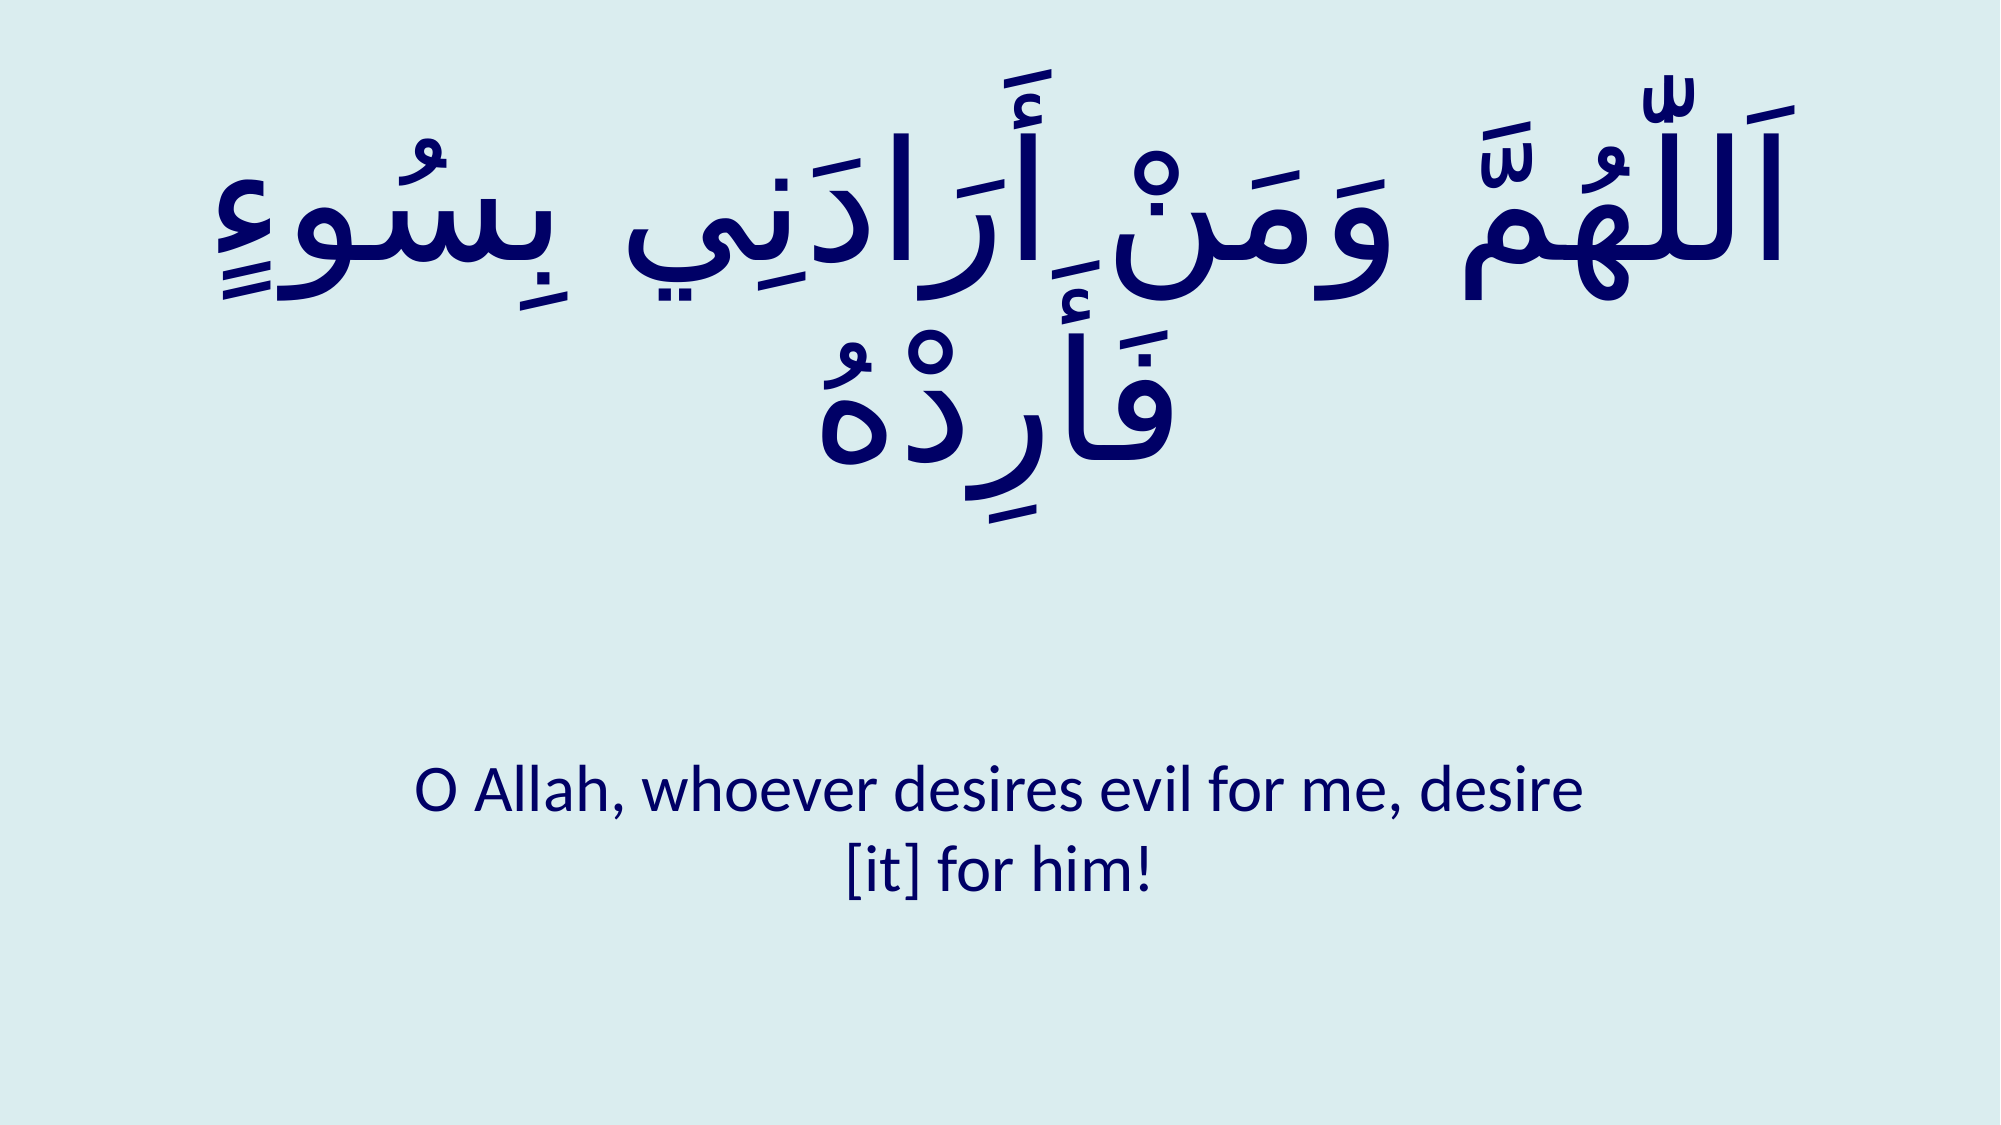

# اَللّٰهُمَّ وَمَنْ أَرَادَنِي بِسُوءٍ فَأَرِدْهُ
O Allah, whoever desires evil for me, desire [it] for him!